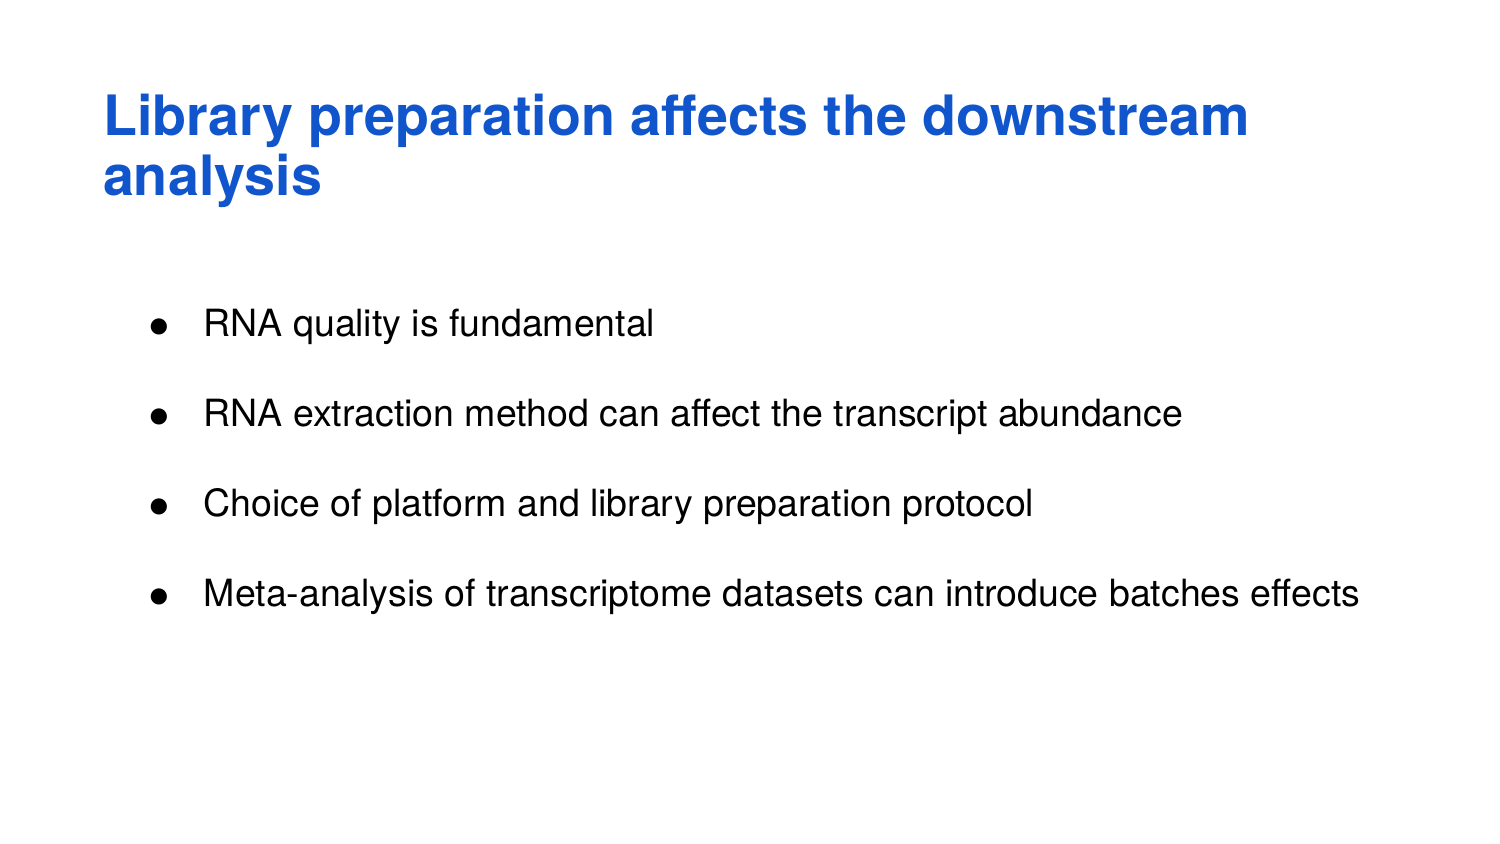

# Library preparation affects the downstream analysis
RNA quality is fundamental

RNA extraction method can affect the transcript abundance

Choice of platform and library preparation protocol

Meta-analysis of transcriptome datasets can introduce batches effects